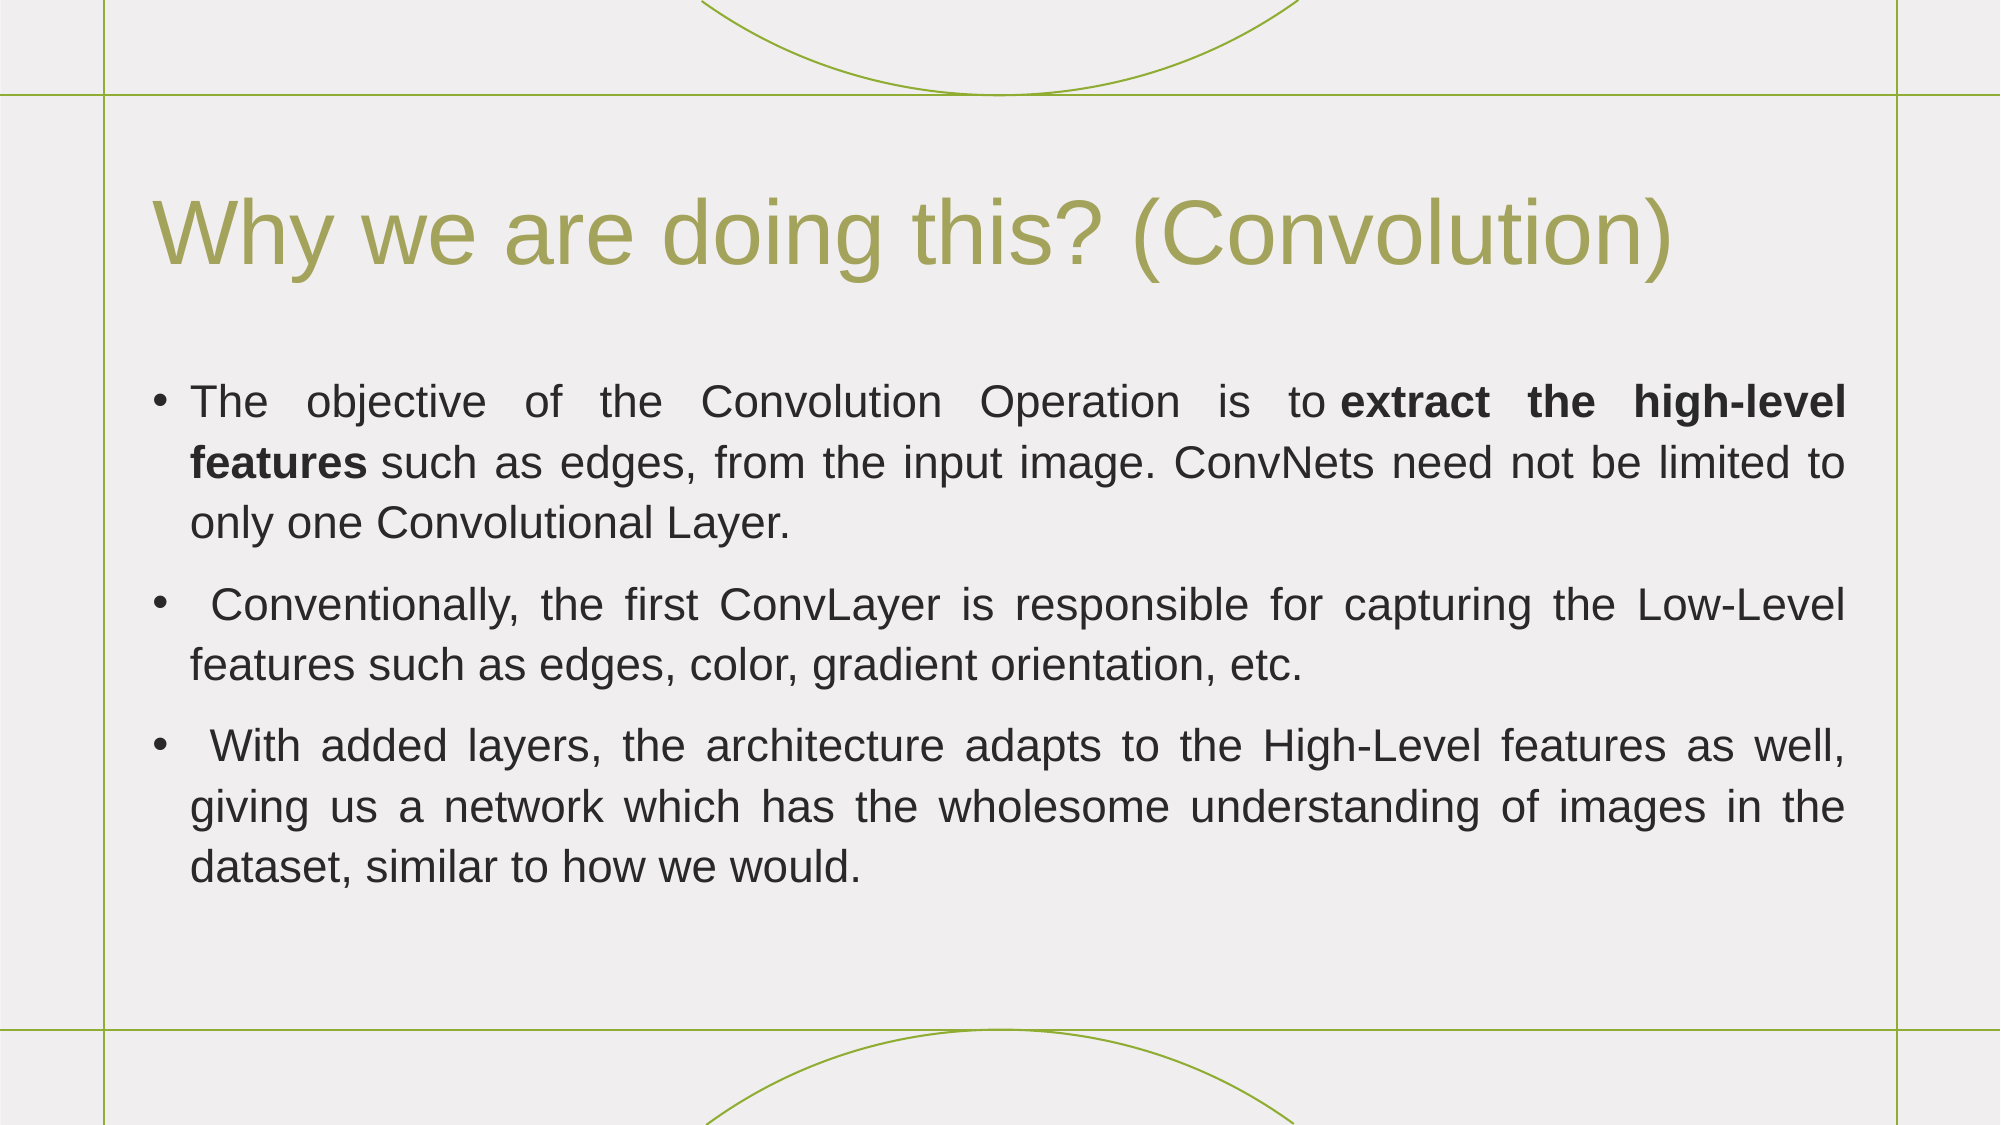

# Why we are doing this? (Convolution)
The objective of the Convolution Operation is to extract the high-level features such as edges, from the input image. ConvNets need not be limited to only one Convolutional Layer.
 Conventionally, the first ConvLayer is responsible for capturing the Low-Level features such as edges, color, gradient orientation, etc.
 With added layers, the architecture adapts to the High-Level features as well, giving us a network which has the wholesome understanding of images in the dataset, similar to how we would.